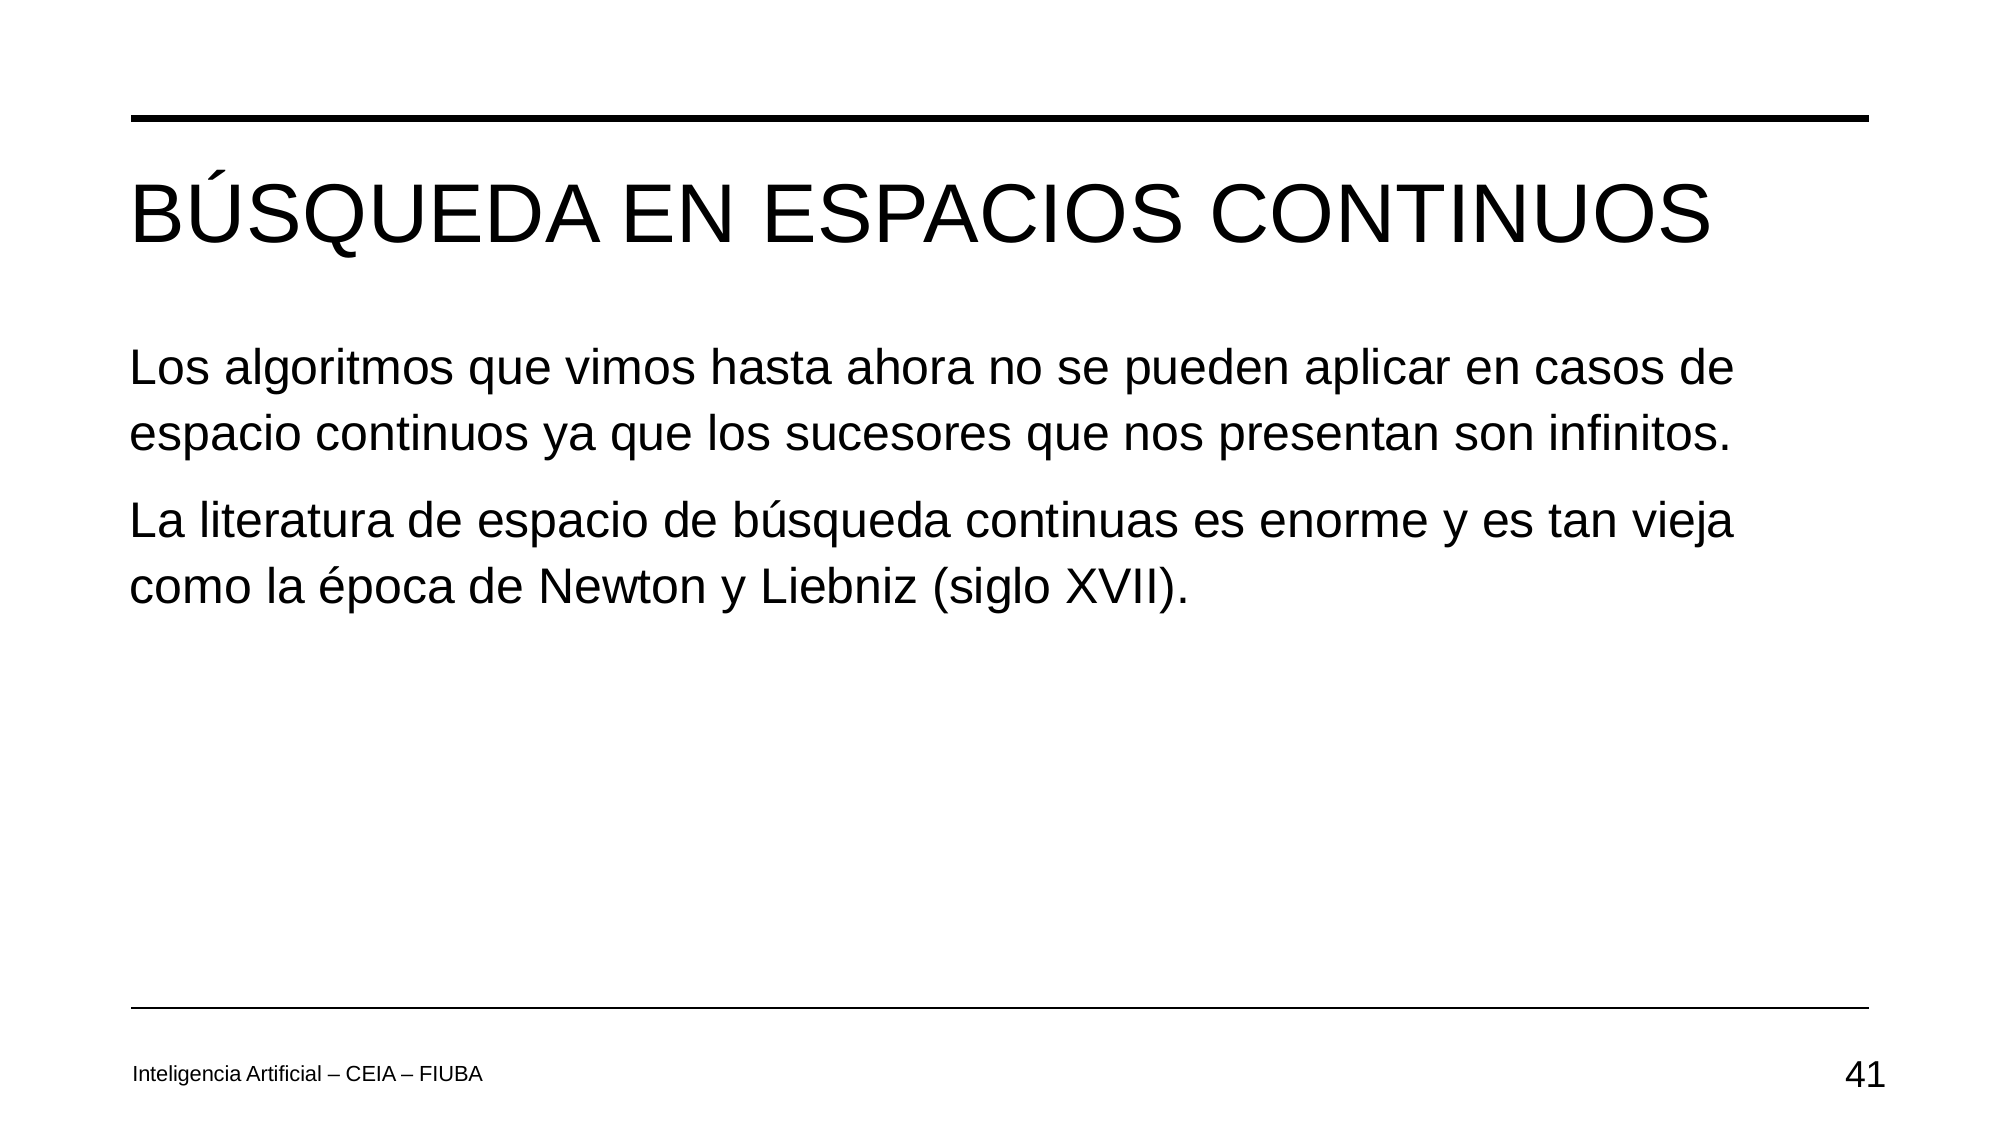

# Búsqueda en espacios continuos
Los algoritmos que vimos hasta ahora no se pueden aplicar en casos de espacio continuos ya que los sucesores que nos presentan son infinitos.
La literatura de espacio de búsqueda continuas es enorme y es tan vieja como la época de Newton y Liebniz (siglo XVII).
Inteligencia Artificial – CEIA – FIUBA
41